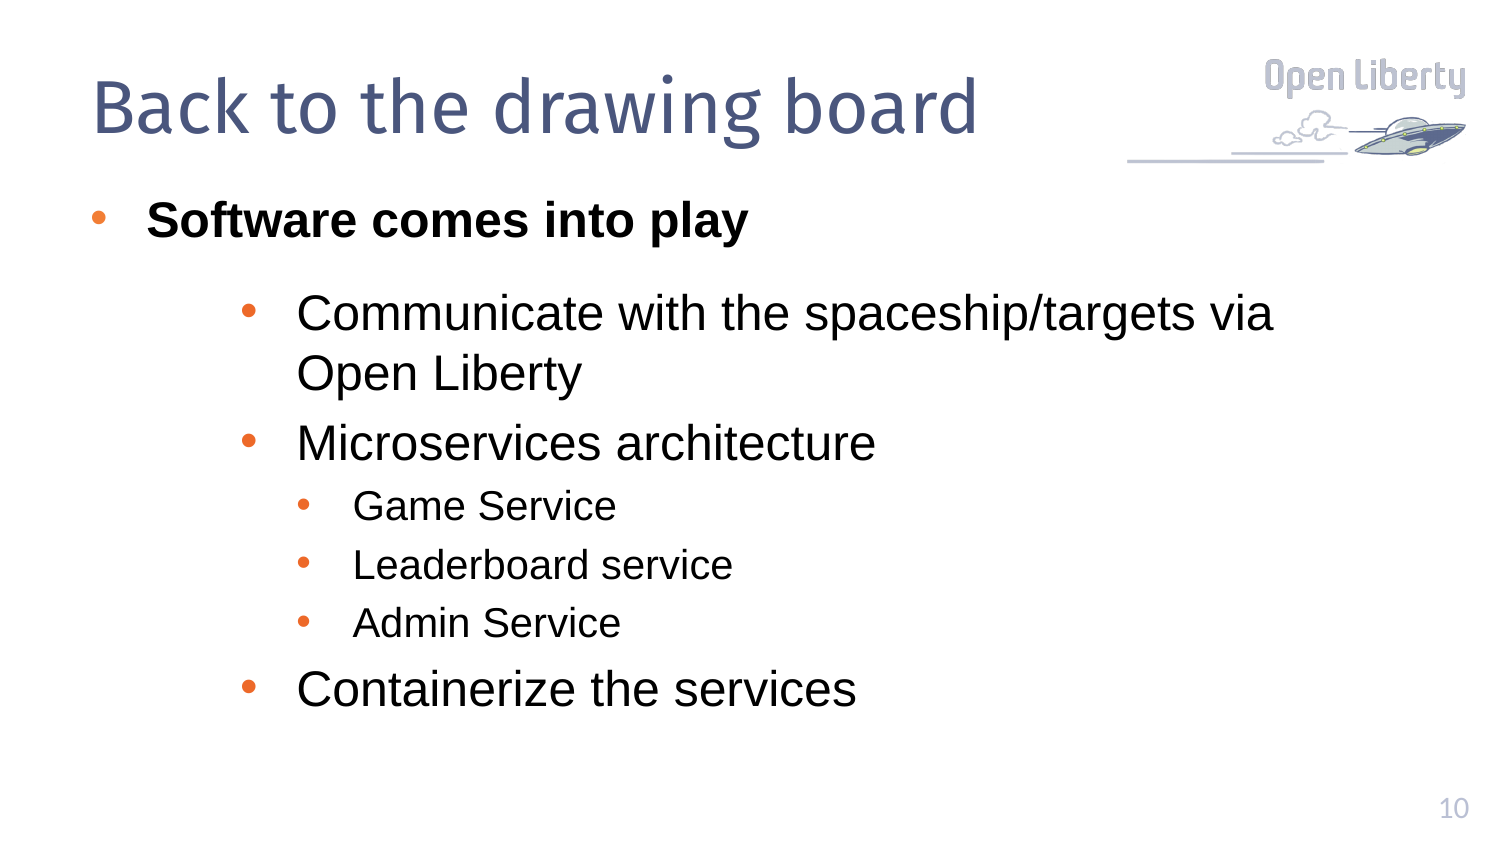

# Back to the drawing board
Software comes into play
Communicate with the spaceship/targets via Open Liberty
Microservices architecture
Game Service
Leaderboard service
Admin Service
Containerize the services